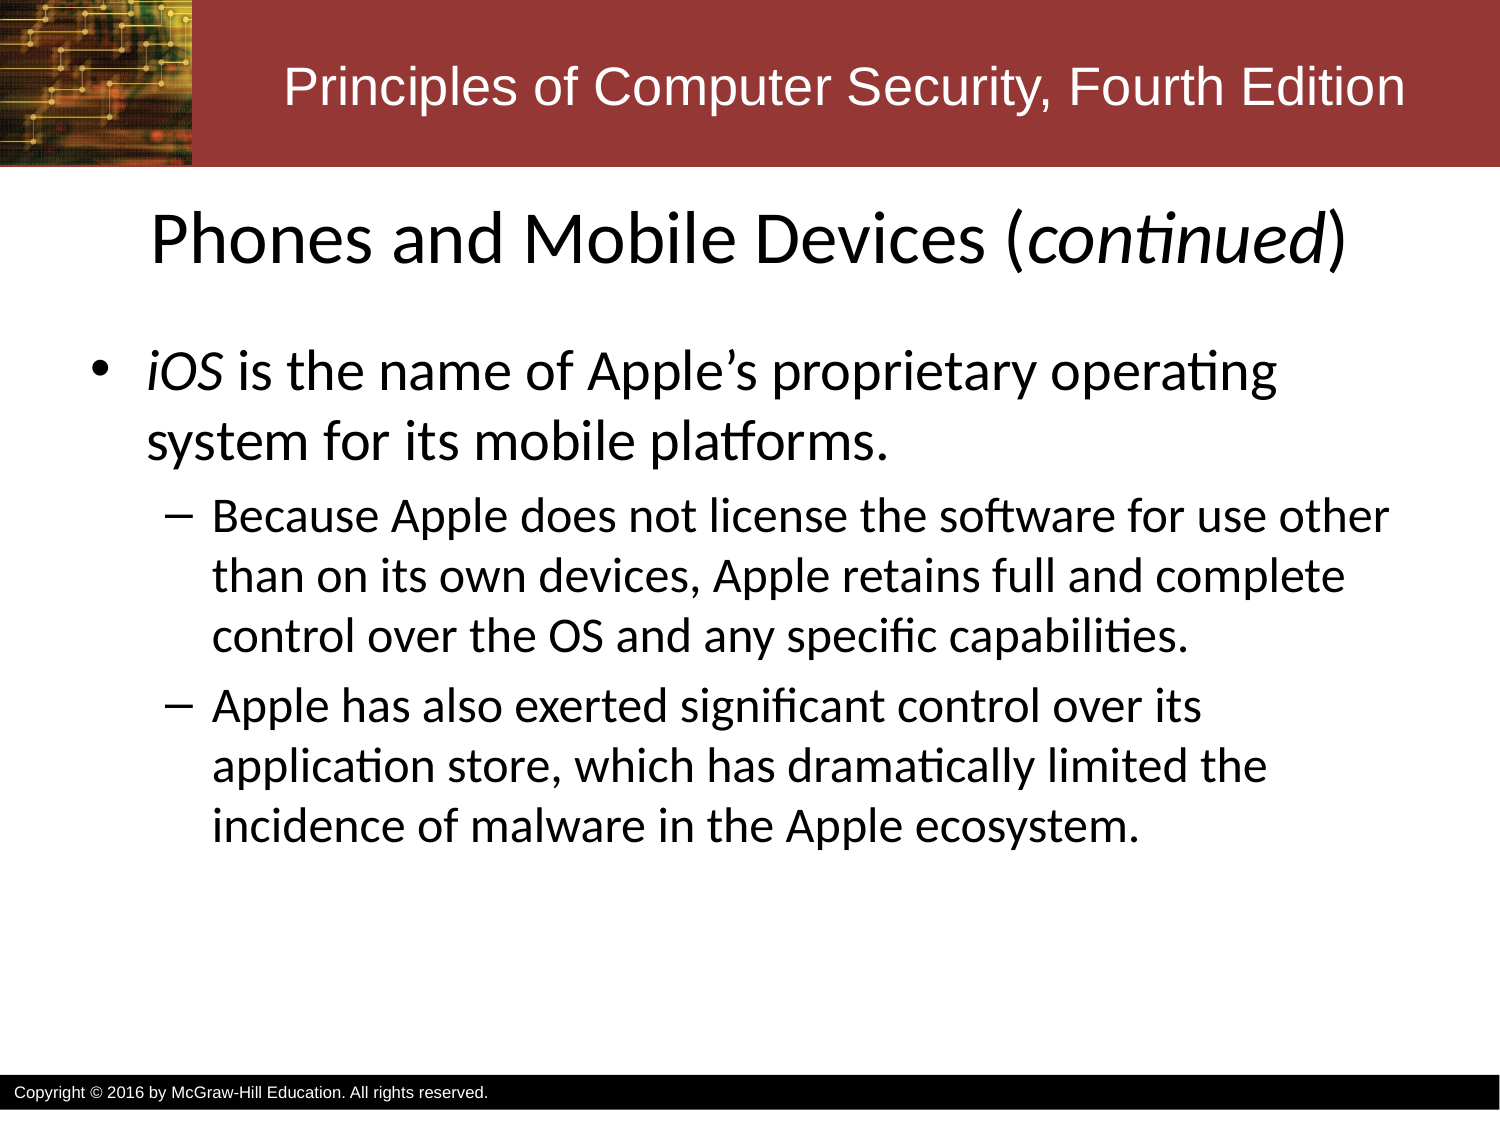

# Phones and Mobile Devices (continued)
iOS is the name of Apple’s proprietary operating system for its mobile platforms.
Because Apple does not license the software for use other than on its own devices, Apple retains full and complete control over the OS and any specific capabilities.
Apple has also exerted significant control over its application store, which has dramatically limited the incidence of malware in the Apple ecosystem.